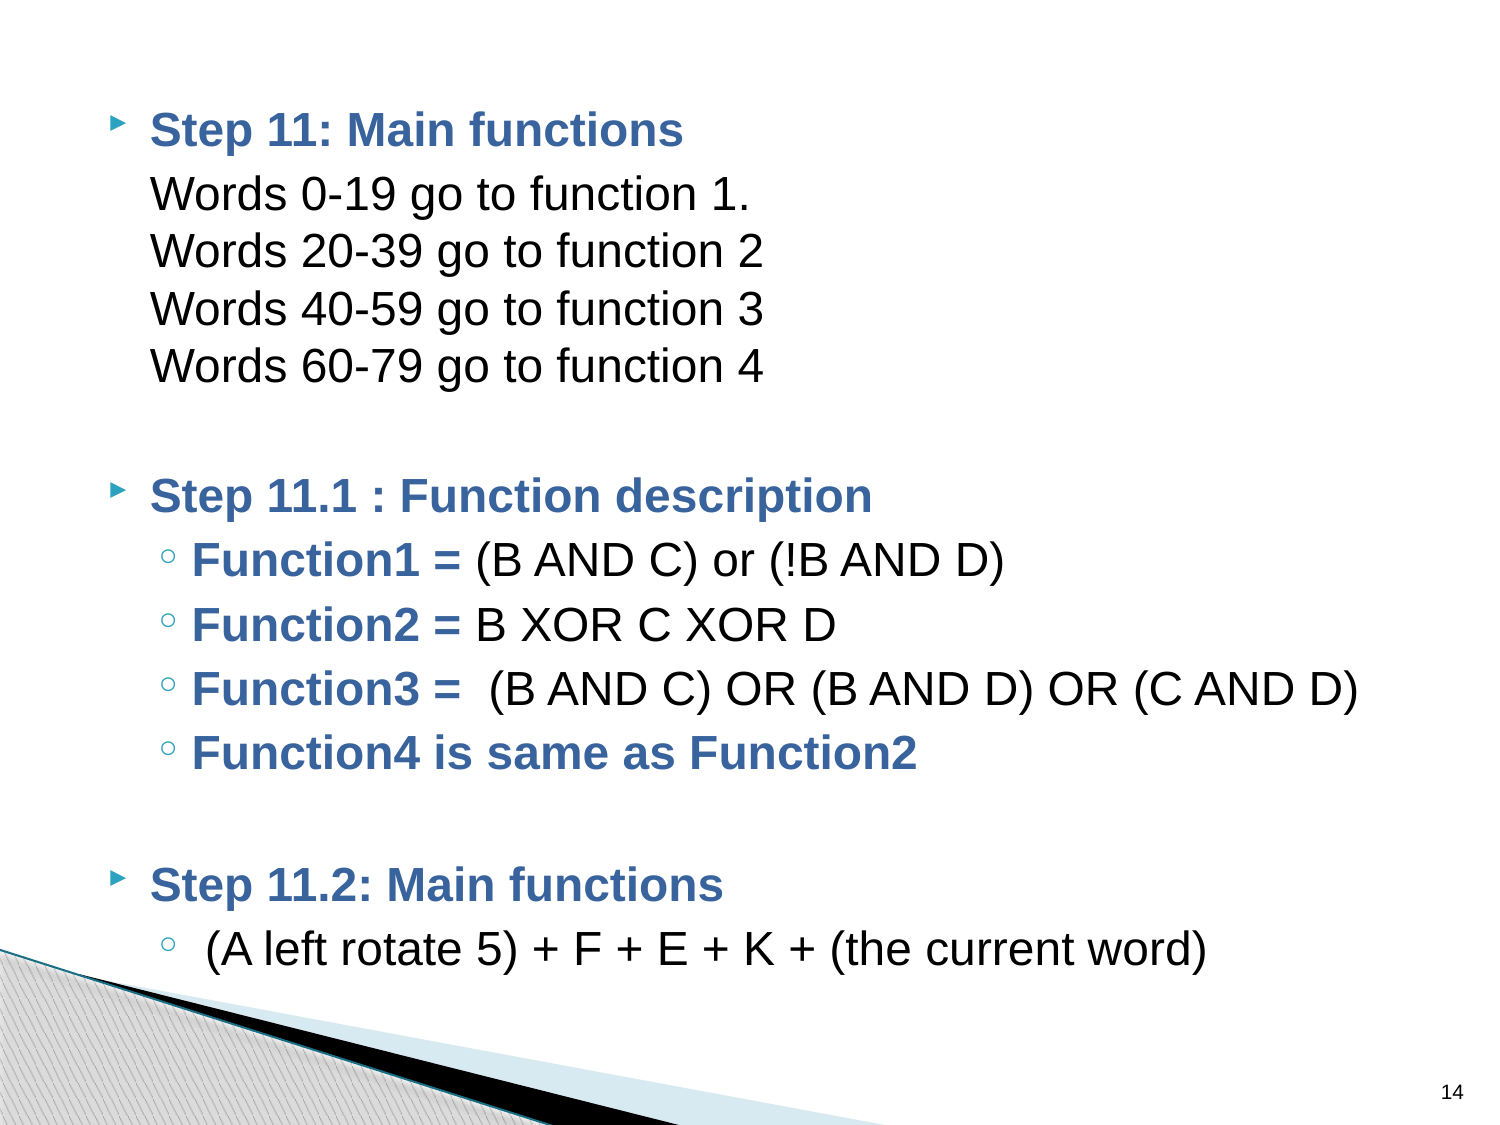

Step 11: Main functions
Words 0-19 go to function 1.
Words 20-39 go to function 2
Words 40-59 go to function 3
Words 60-79 go to function 4

Step 11.1 : Function description
Function1 = (B AND C) or (!B AND D)
Function2 = B XOR C XOR D
Function3 =  (B AND C) OR (B AND D) OR (C AND D)
Function4 is same as Function2

Step 11.2: Main functions
 (A left rotate 5) + F + E + K + (the current word)

14